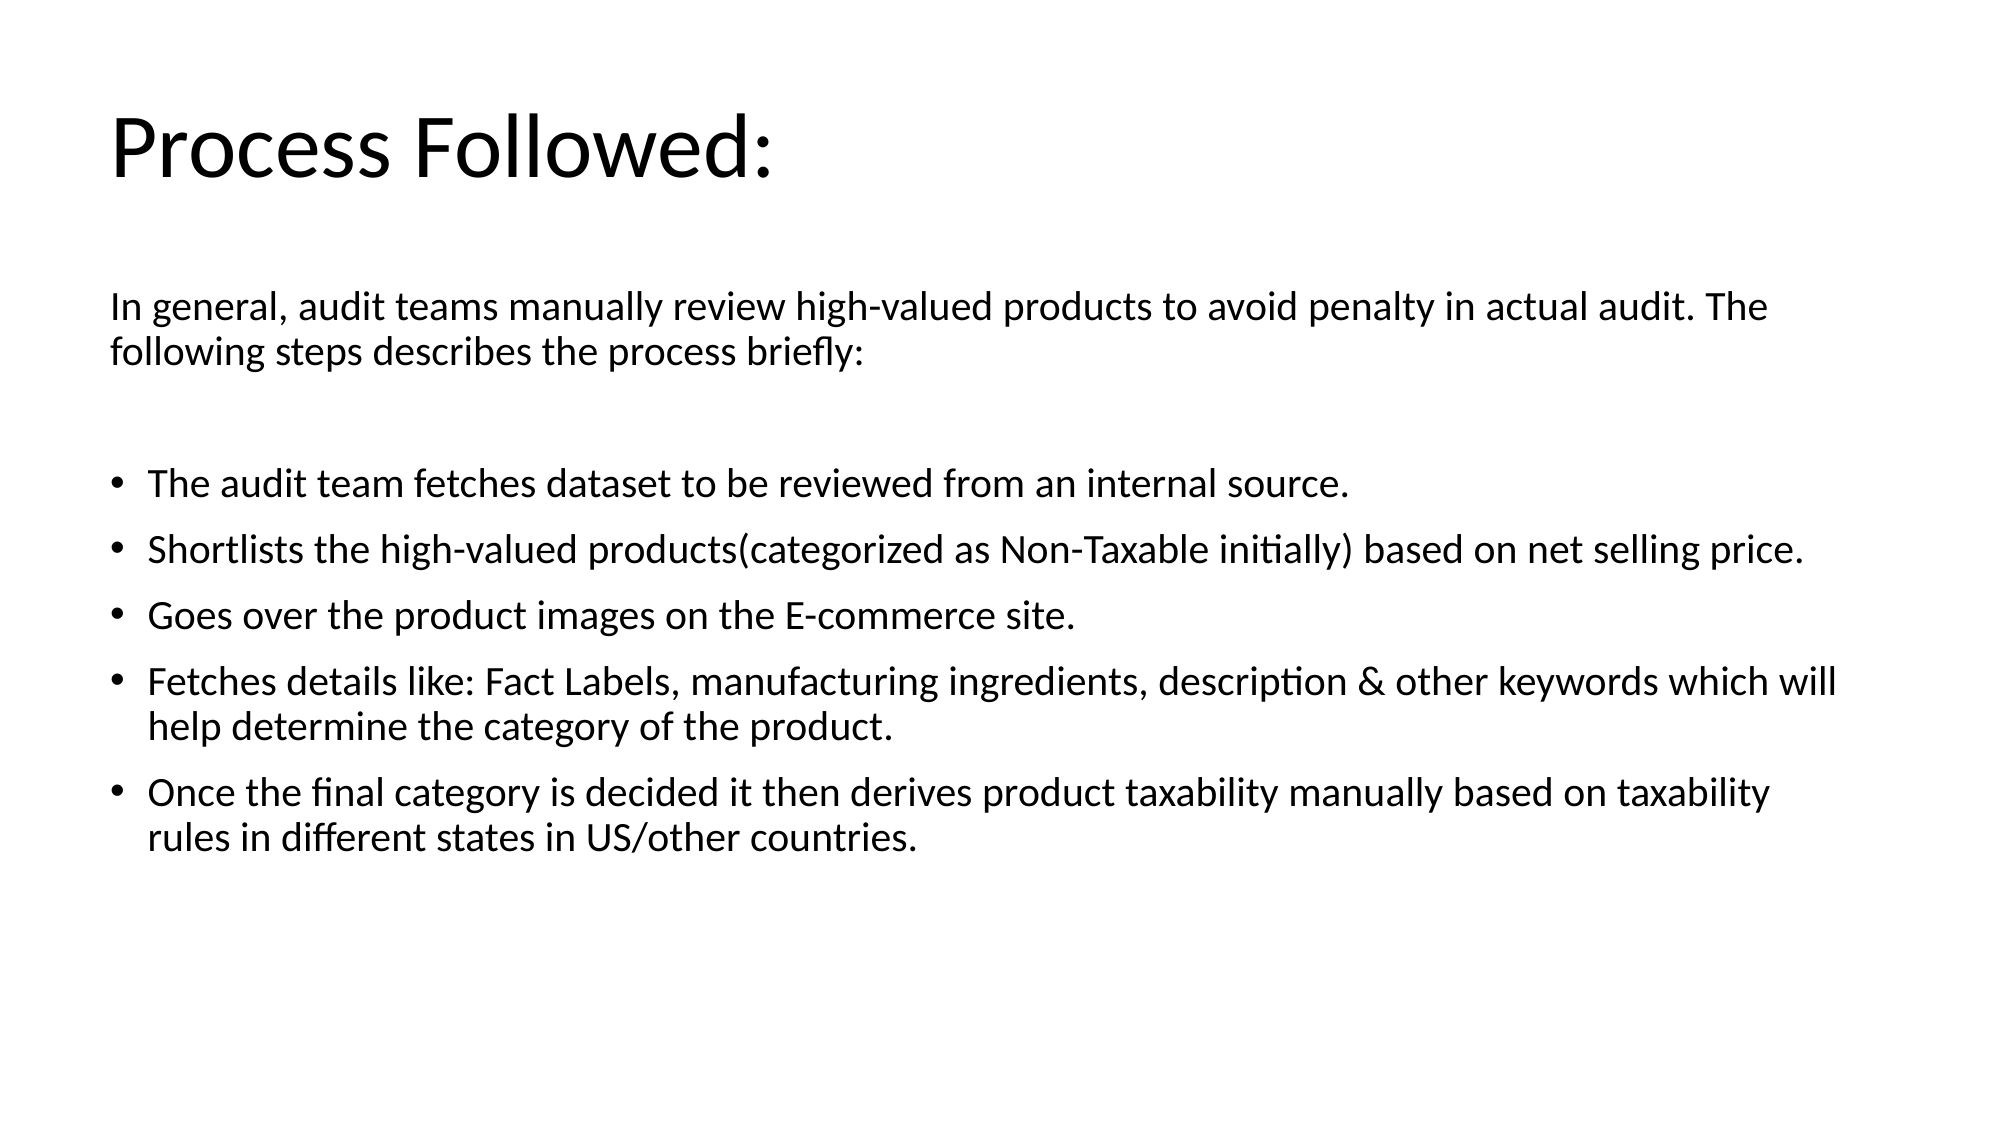

# Process Followed:
In general, audit teams manually review high-valued products to avoid penalty in actual audit. The following steps describes the process briefly:

The audit team fetches dataset to be reviewed from an internal source.
Shortlists the high-valued products(categorized as Non-Taxable initially) based on net selling price.
Goes over the product images on the E-commerce site.
Fetches details like: Fact Labels, manufacturing ingredients, description & other keywords which will help determine the category of the product.
Once the final category is decided it then derives product taxability manually based on taxability rules in different states in US/other countries.